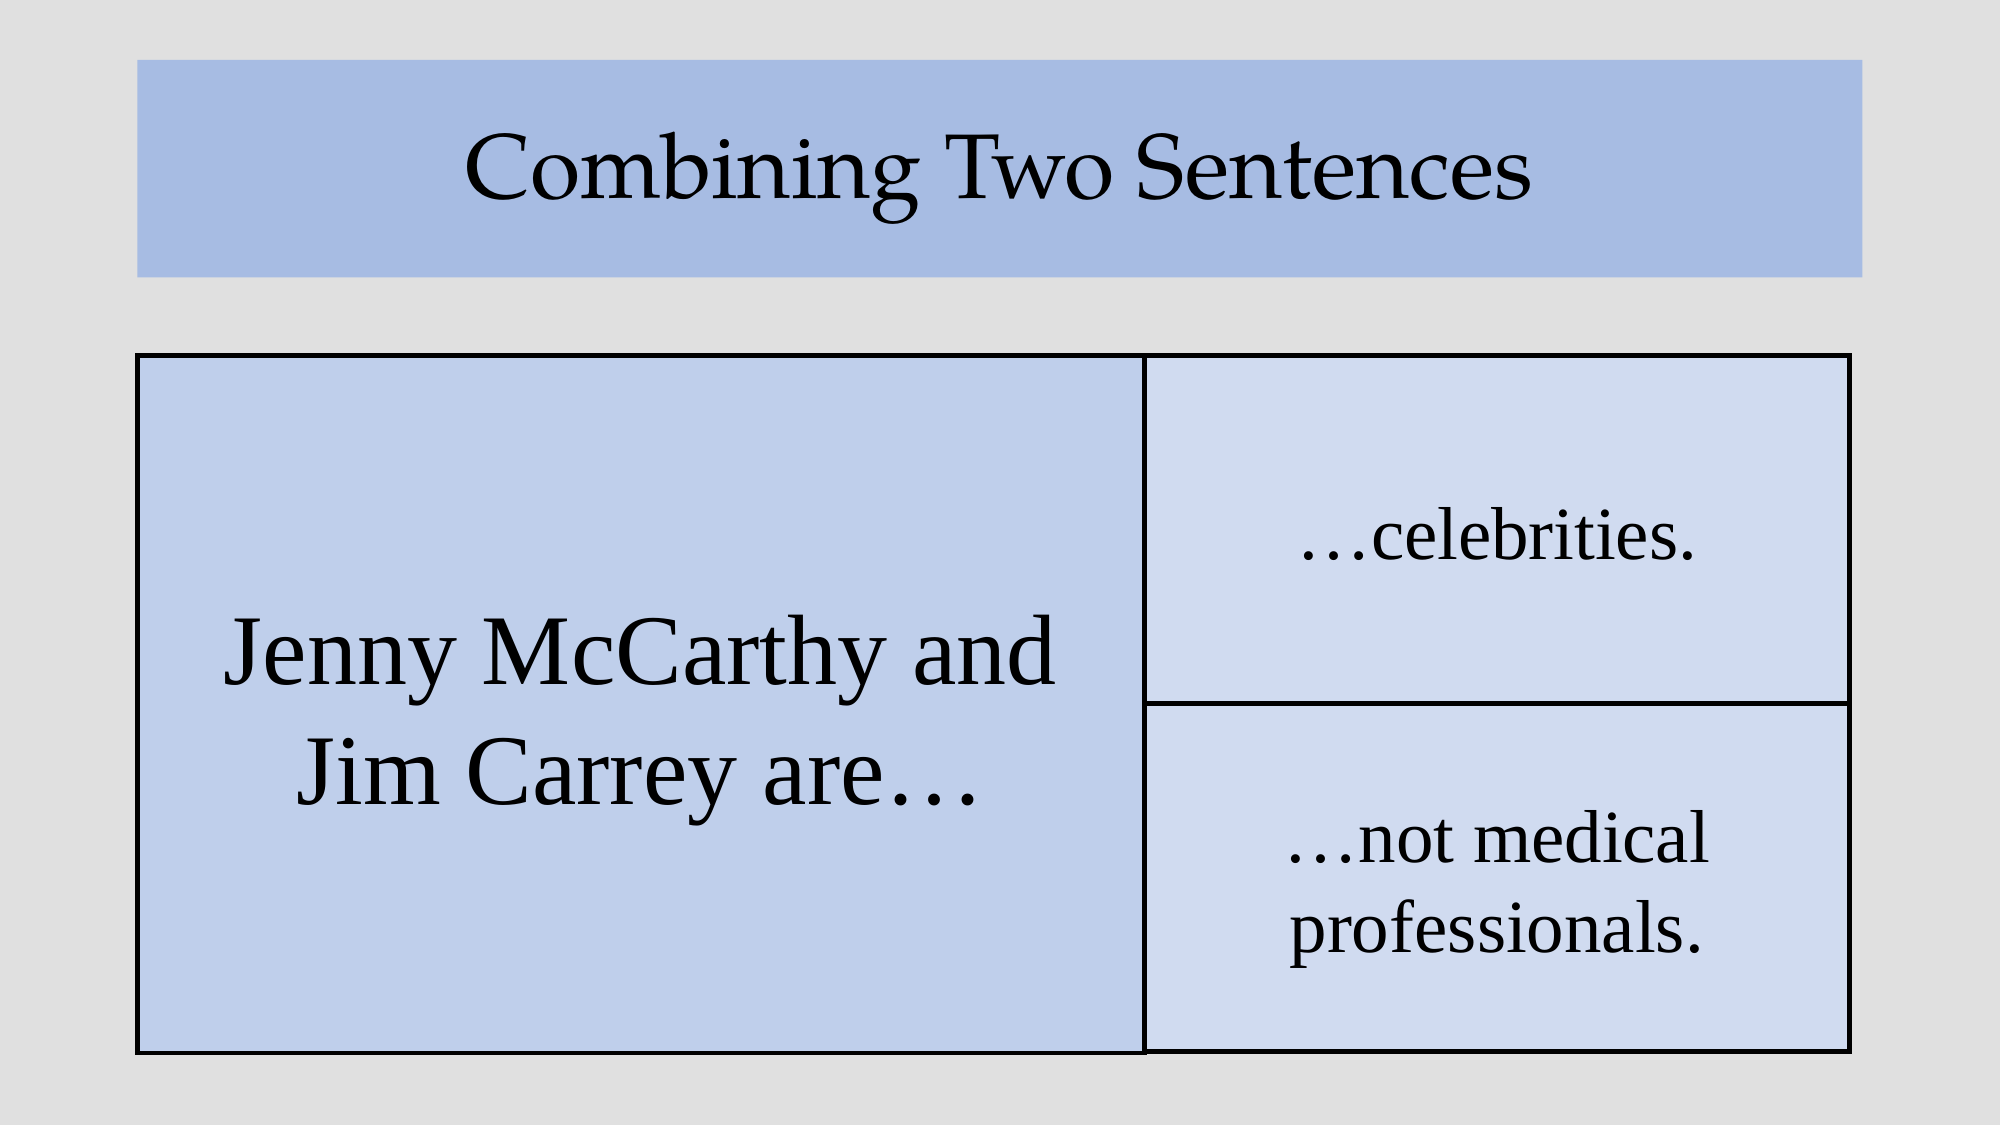

# Combining Two Sentences
Jenny McCarthy and Jim Carrey are…
…celebrities.
…not medical professionals.